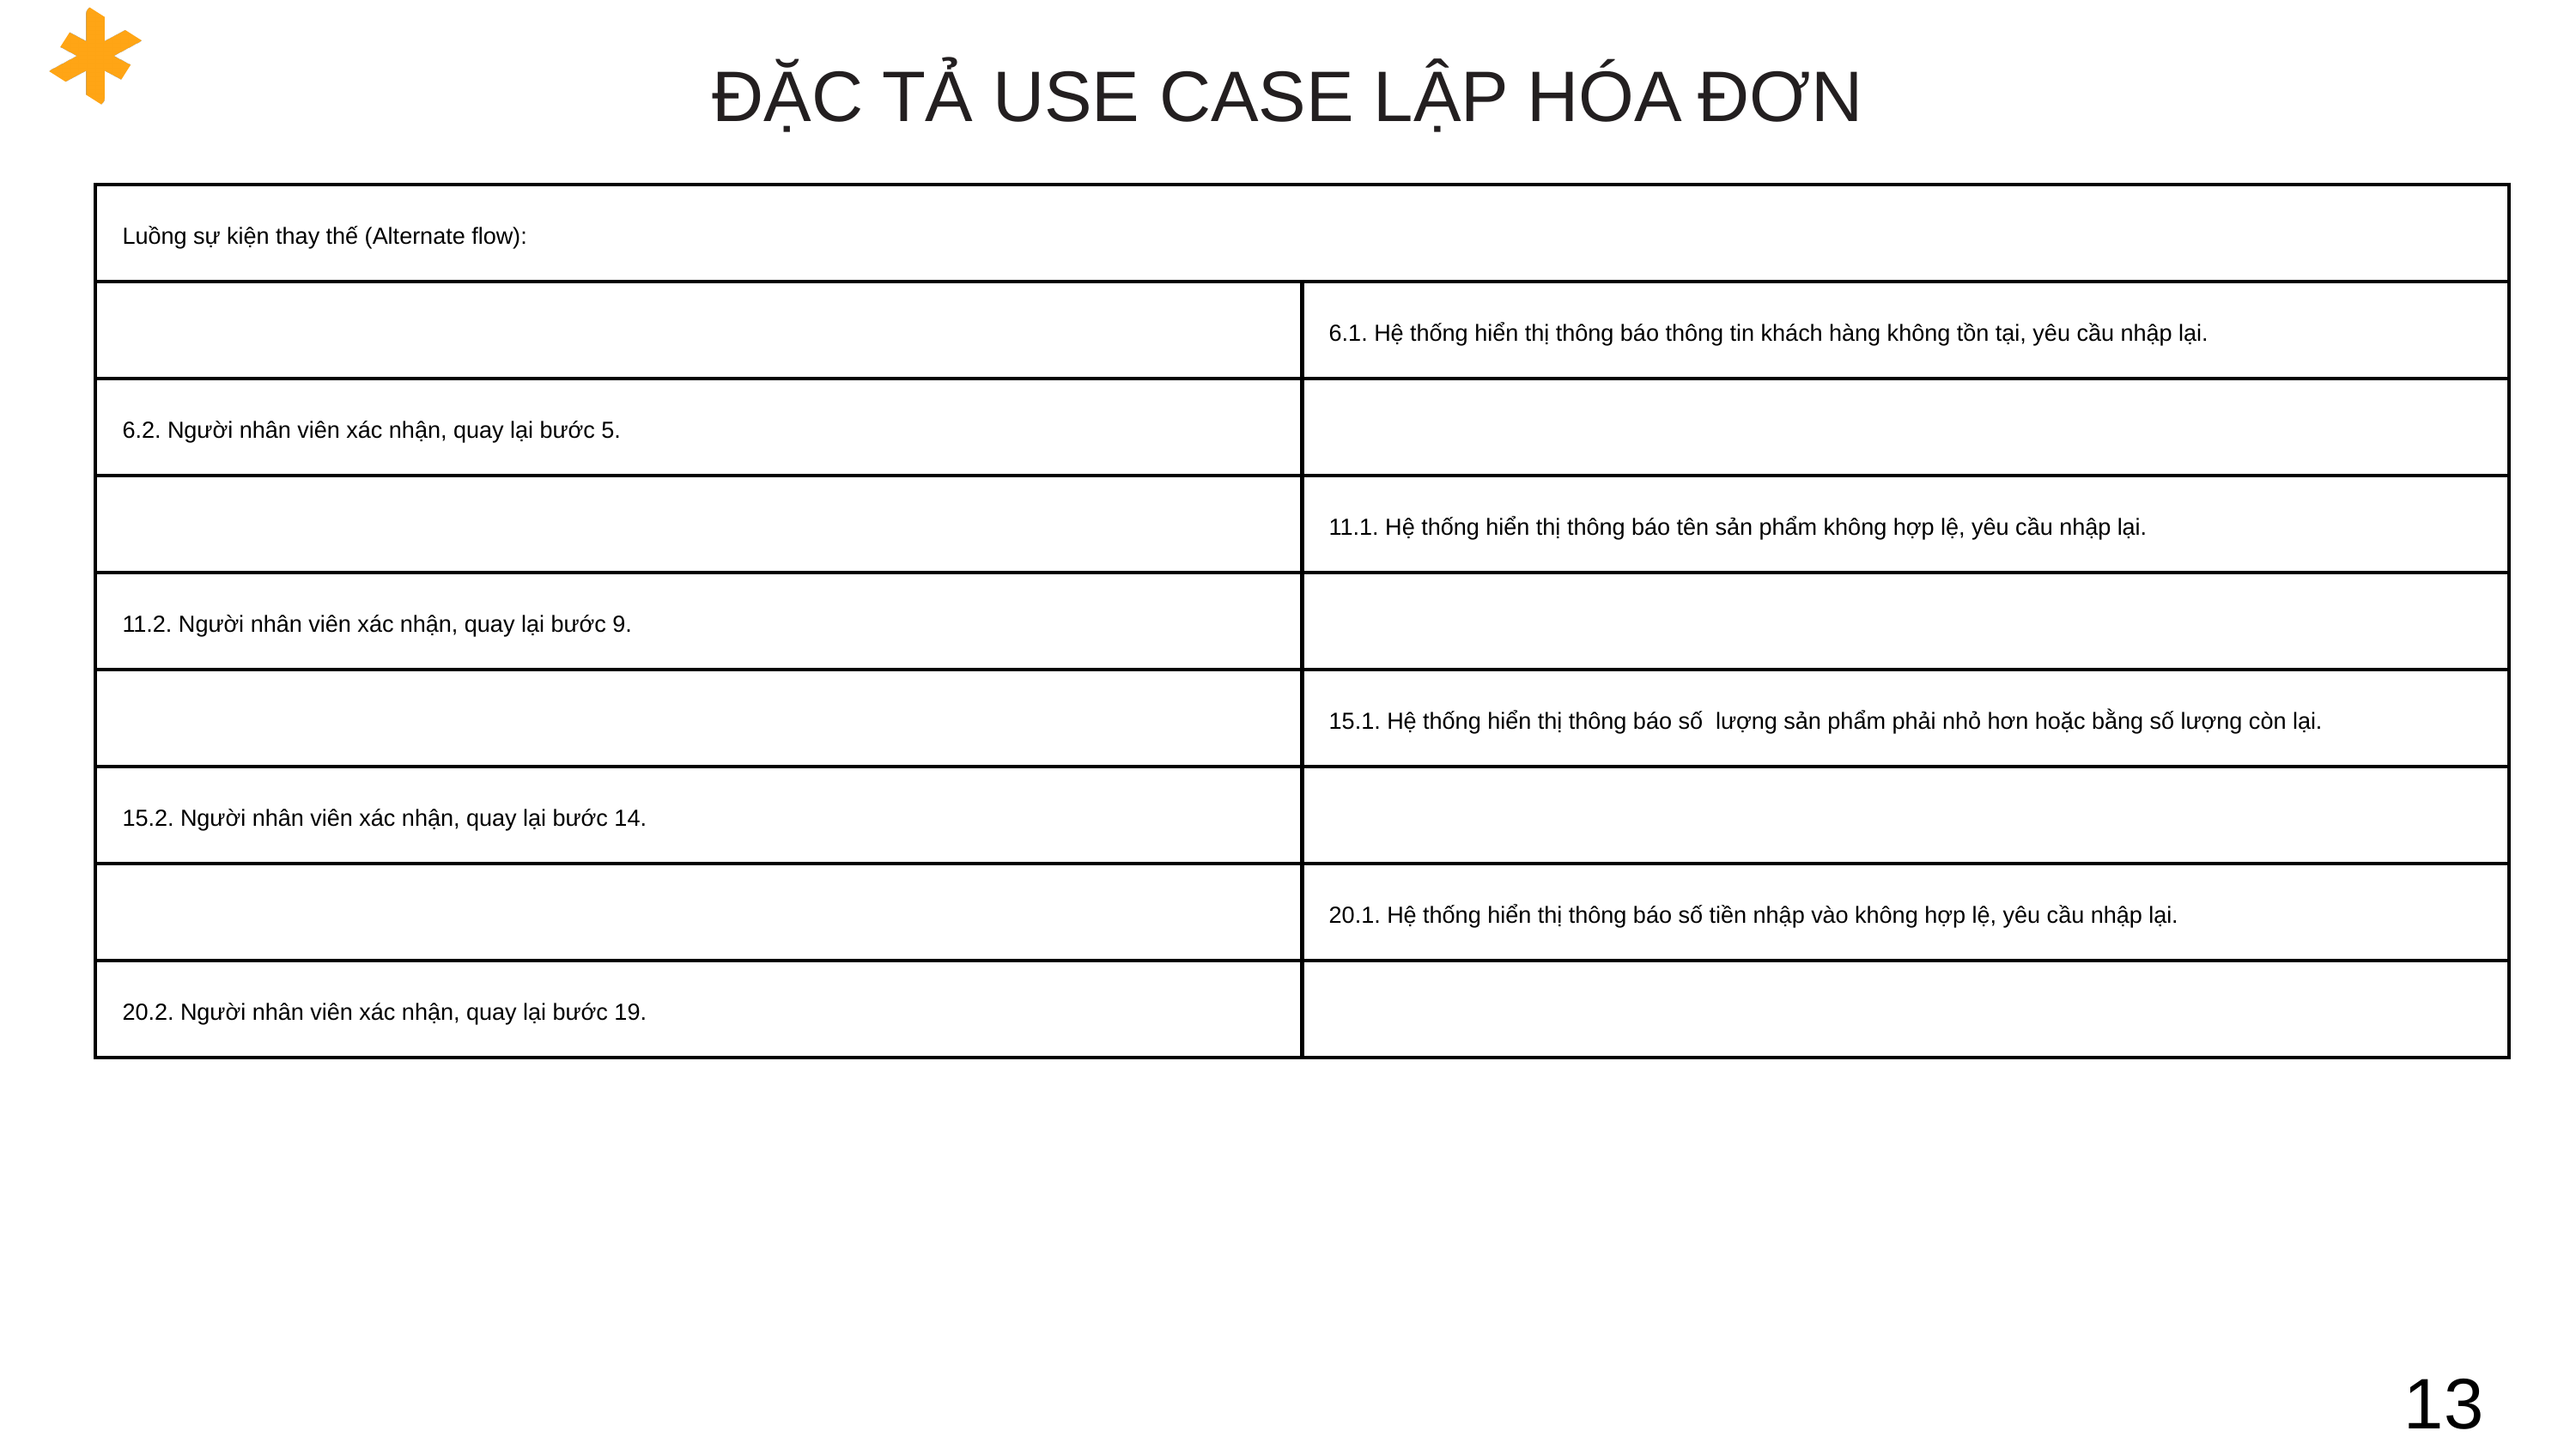

ĐẶC TẢ USE CASE LẬP HÓA ĐƠN
| Luồng sự kiện thay thế (Alternate flow): | Luồng sự kiện thay thế (Alternate flow): |
| --- | --- |
|  | 6.1. Hệ thống hiển thị thông báo thông tin khách hàng không tồn tại, yêu cầu nhập lại. |
| 6.2. Người nhân viên xác nhận, quay lại bước 5. |  |
|  | 11.1. Hệ thống hiển thị thông báo tên sản phẩm không hợp lệ, yêu cầu nhập lại. |
| 11.2. Người nhân viên xác nhận, quay lại bước 9. |  |
|  | 15.1. Hệ thống hiển thị thông báo số  lượng sản phẩm phải nhỏ hơn hoặc bằng số lượng còn lại. |
| 15.2. Người nhân viên xác nhận, quay lại bước 14. |  |
|  | 20.1. Hệ thống hiển thị thông báo số tiền nhập vào không hợp lệ, yêu cầu nhập lại. |
| 20.2. Người nhân viên xác nhận, quay lại bước 19. |  |
13